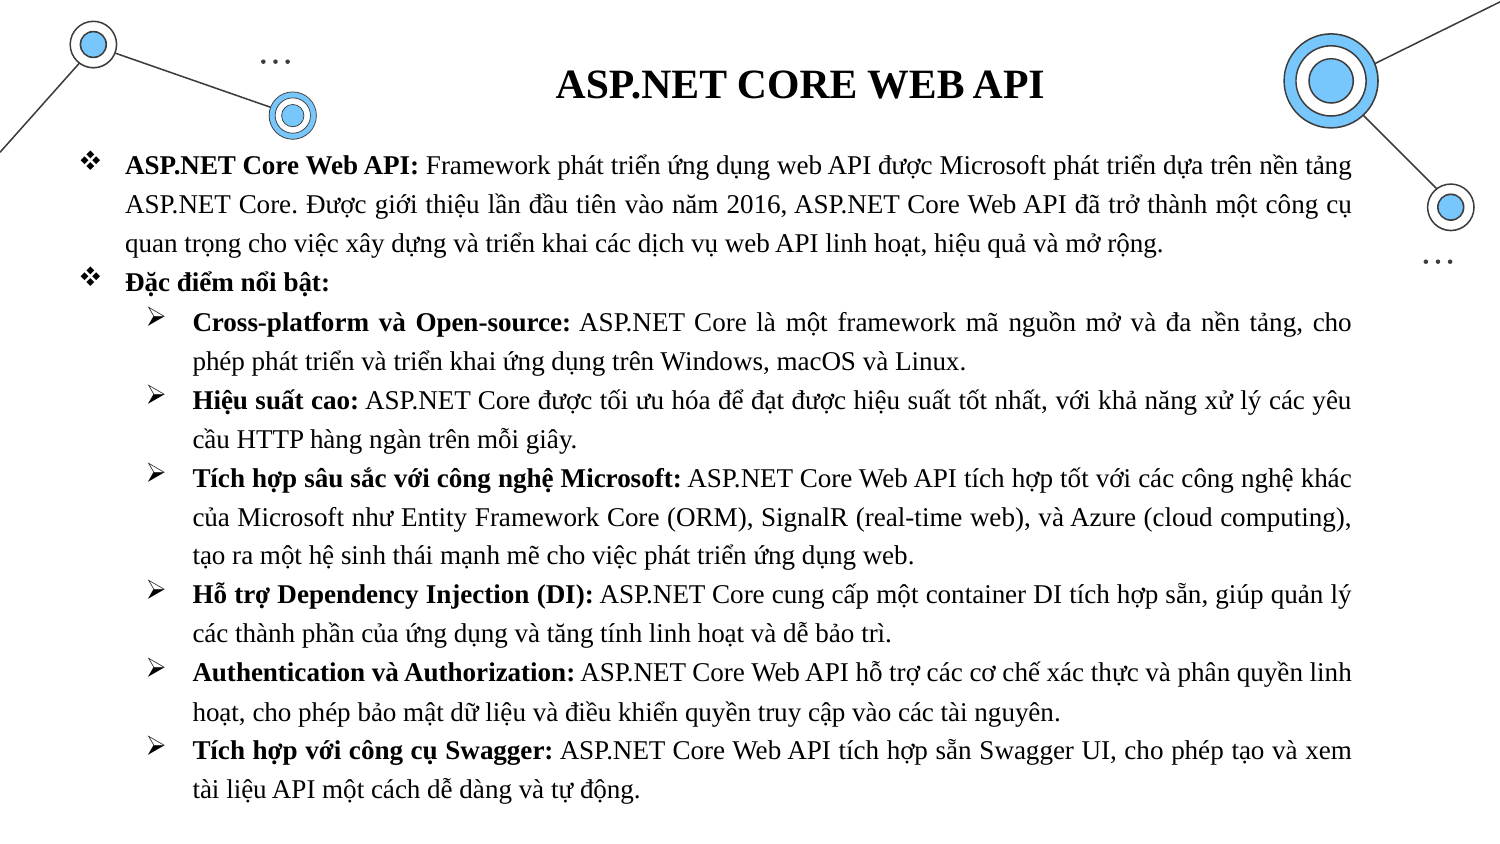

ASP.NET CORE WEB API
ASP.NET Core Web API: Framework phát triển ứng dụng web API được Microsoft phát triển dựa trên nền tảng ASP.NET Core. Được giới thiệu lần đầu tiên vào năm 2016, ASP.NET Core Web API đã trở thành một công cụ quan trọng cho việc xây dựng và triển khai các dịch vụ web API linh hoạt, hiệu quả và mở rộng.
Đặc điểm nổi bật:
Cross-platform và Open-source: ASP.NET Core là một framework mã nguồn mở và đa nền tảng, cho phép phát triển và triển khai ứng dụng trên Windows, macOS và Linux.
Hiệu suất cao: ASP.NET Core được tối ưu hóa để đạt được hiệu suất tốt nhất, với khả năng xử lý các yêu cầu HTTP hàng ngàn trên mỗi giây.
Tích hợp sâu sắc với công nghệ Microsoft: ASP.NET Core Web API tích hợp tốt với các công nghệ khác của Microsoft như Entity Framework Core (ORM), SignalR (real-time web), và Azure (cloud computing), tạo ra một hệ sinh thái mạnh mẽ cho việc phát triển ứng dụng web.
Hỗ trợ Dependency Injection (DI): ASP.NET Core cung cấp một container DI tích hợp sẵn, giúp quản lý các thành phần của ứng dụng và tăng tính linh hoạt và dễ bảo trì.
Authentication và Authorization: ASP.NET Core Web API hỗ trợ các cơ chế xác thực và phân quyền linh hoạt, cho phép bảo mật dữ liệu và điều khiển quyền truy cập vào các tài nguyên.
Tích hợp với công cụ Swagger: ASP.NET Core Web API tích hợp sẵn Swagger UI, cho phép tạo và xem tài liệu API một cách dễ dàng và tự động.